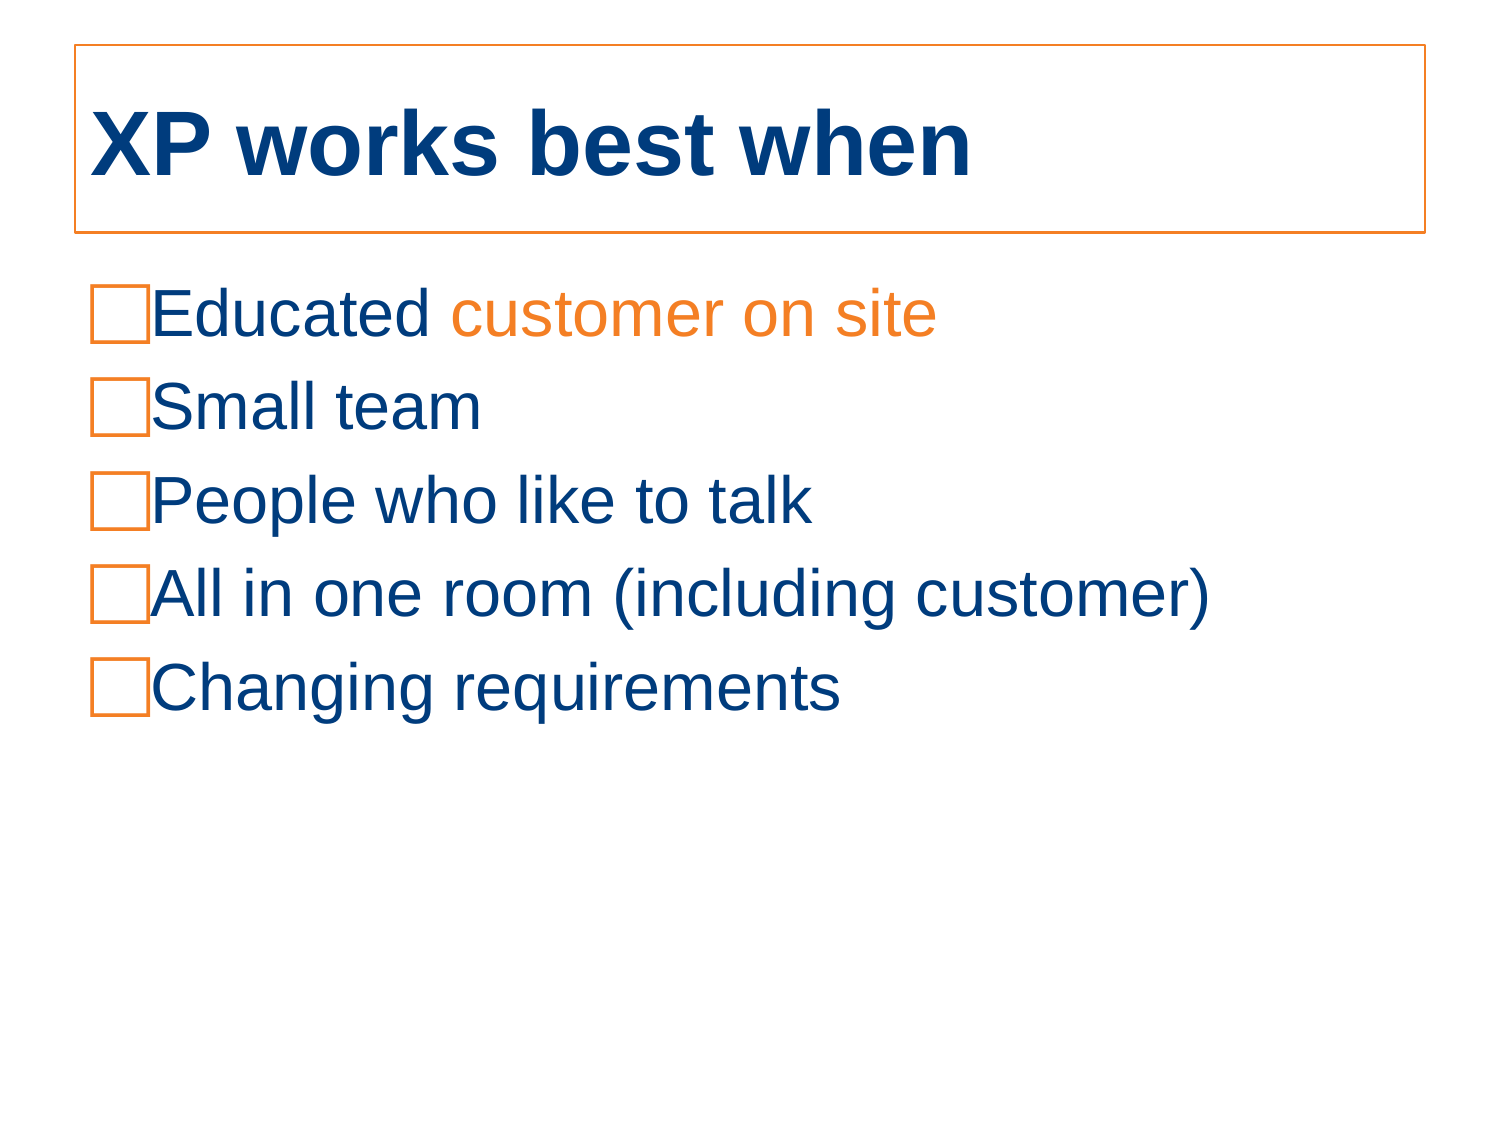

# XP works best when
Educated customer on site
Small team
People who like to talk
All in one room (including customer)
Changing requirements